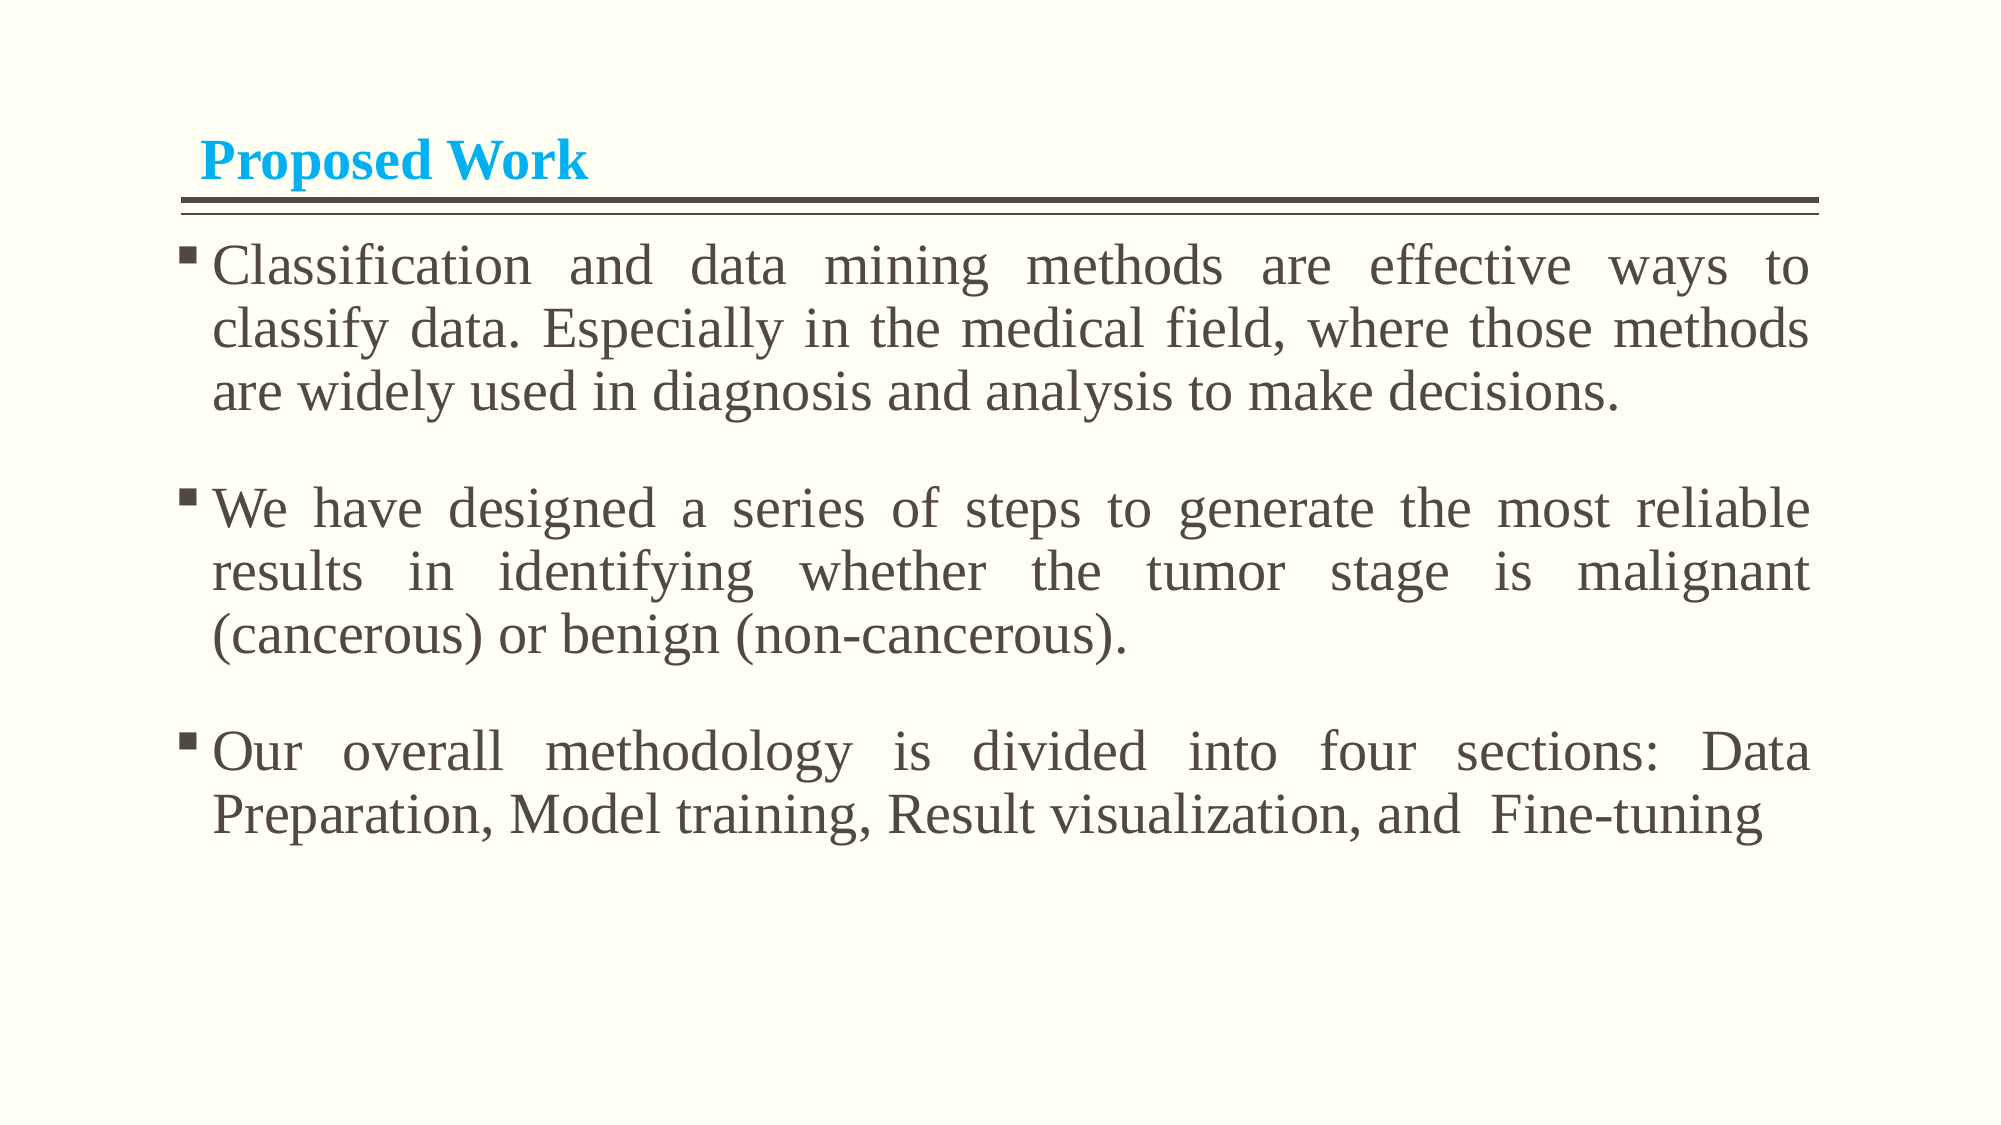

Proposed Work

Classification and data mining methods are effective ways to classify data. Especially in the medical field, where those methods are widely used in diagnosis and analysis to make decisions.
We have designed a series of steps to generate the most reliable results in identifying whether the tumor stage is malignant (cancerous) or benign (non-cancerous).
Our overall methodology is divided into four sections: Data Preparation, Model training, Result visualization, and  Fine-tuning